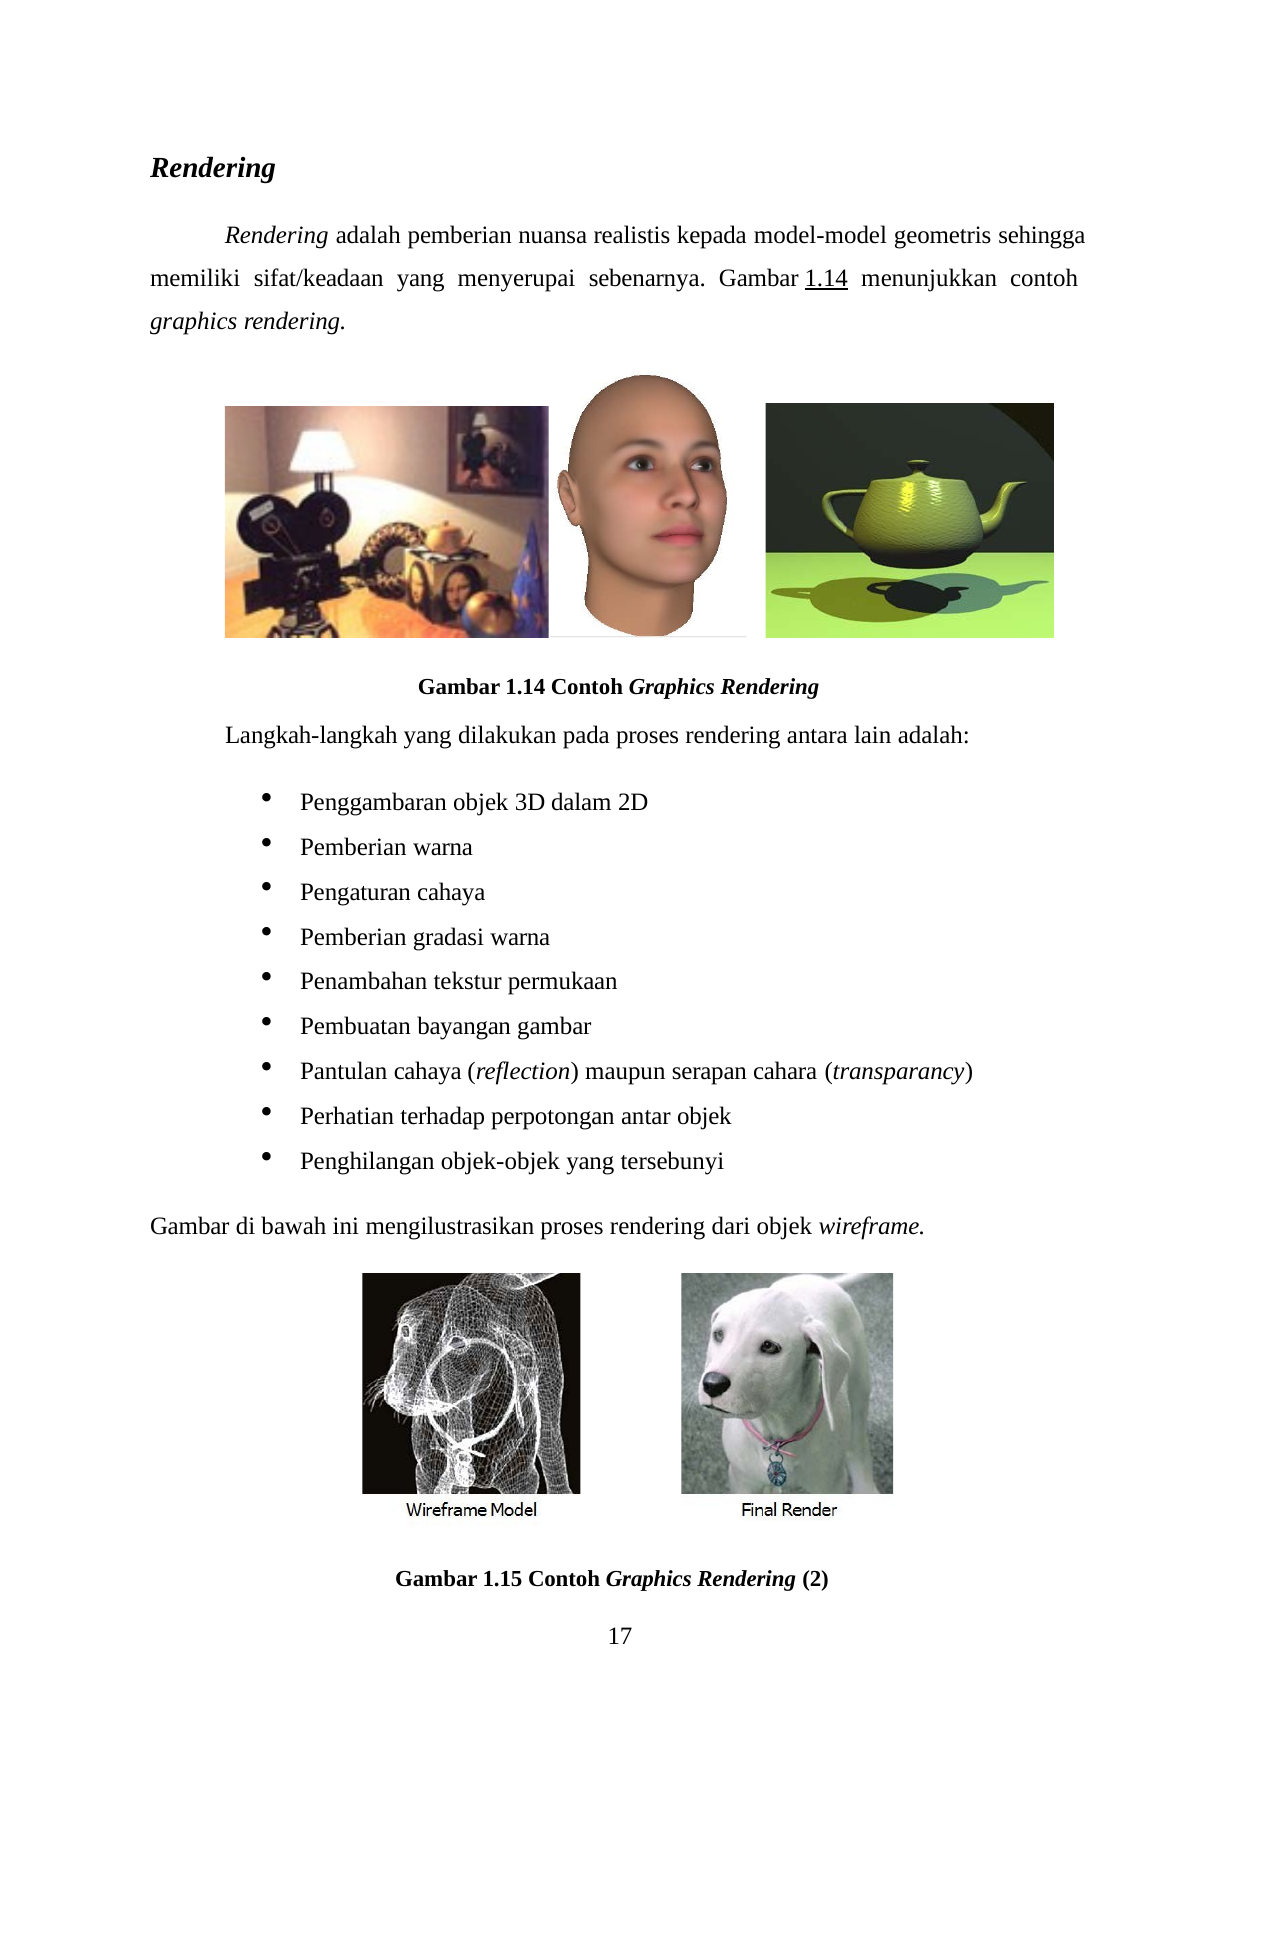

Rendering
Rendering adalah pemberian nuansa realistis kepada model-model geometris sehingga  memiliki sifat/keadaan yang menyerupai sebenarnya. Gambar 1.14 menunjukkan contoh  graphics rendering.

Gambar 1.14 Contoh Graphics Rendering
Langkah-langkah yang dilakukan pada proses rendering antara lain adalah:

Penggambaran objek 3D dalam 2D
Pemberian warna
Pengaturan cahaya
Pemberian gradasi warna
Penambahan tekstur permukaan
Pembuatan bayangan gambar
Pantulan cahaya (reflection) maupun serapan cahara (transparancy)
Perhatian terhadap perpotongan antar objek
Penghilangan objek-objek yang tersebunyi

Gambar di bawah ini mengilustrasikan proses rendering dari objek wireframe.

Gambar 1.15 Contoh Graphics Rendering (2)
17